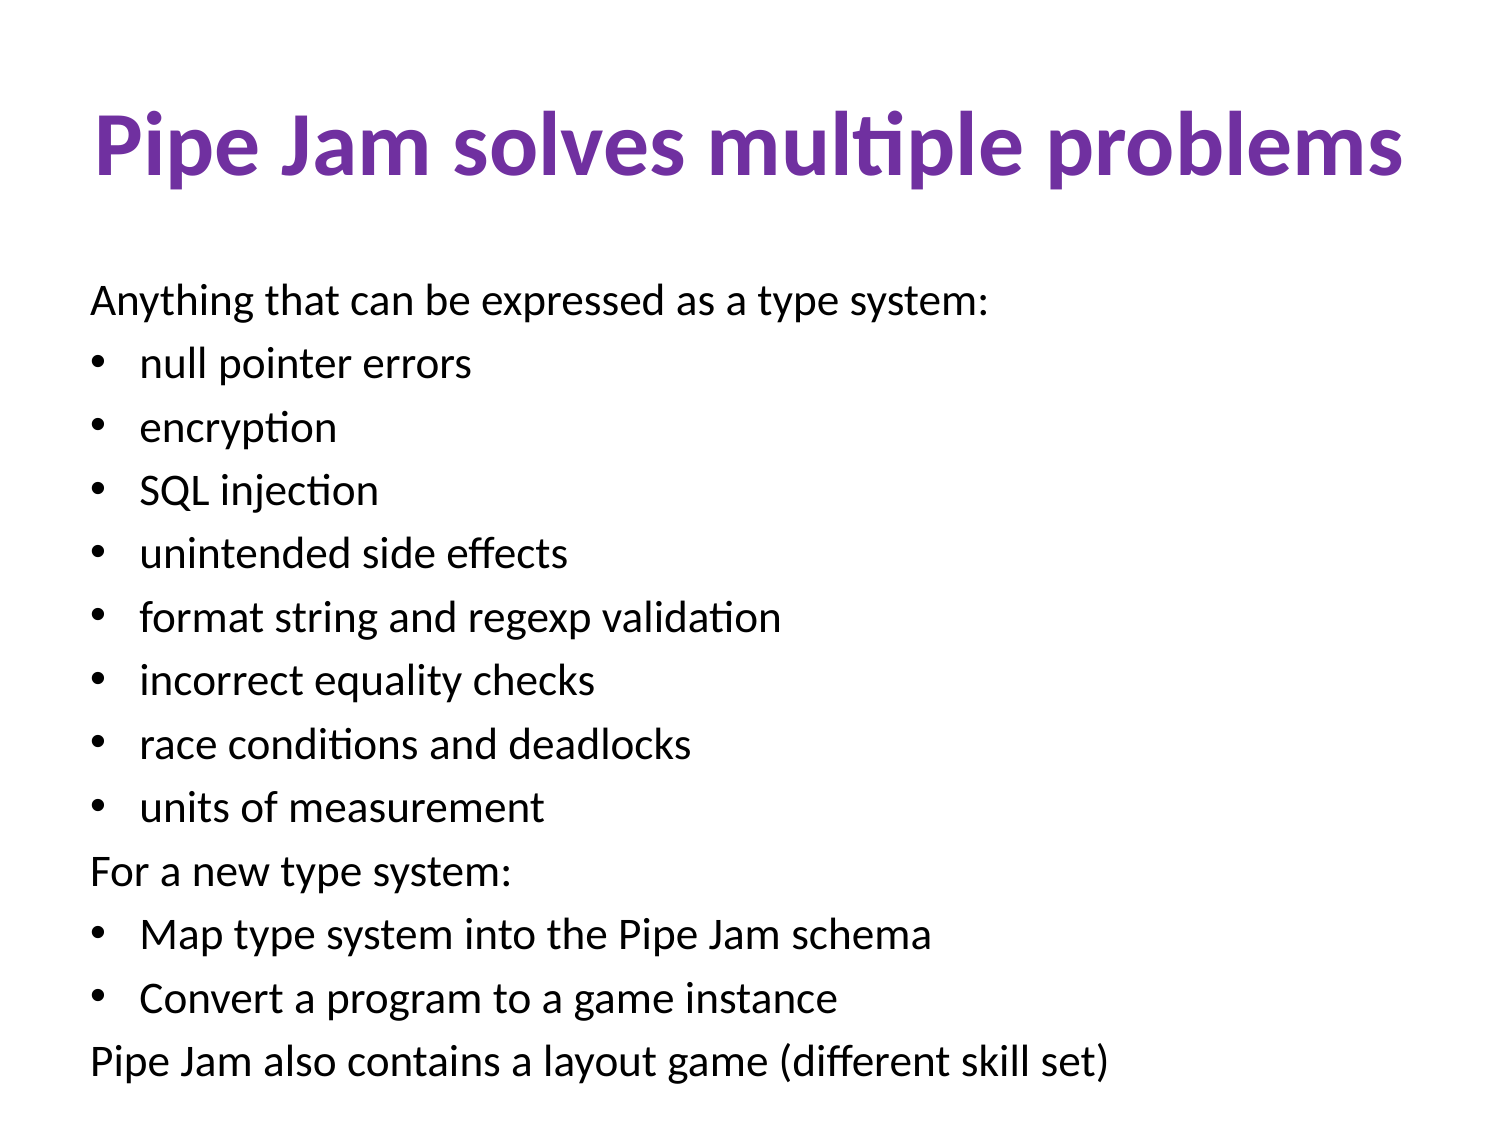

# Pipe Jam solves multiple problems
Anything that can be expressed as a type system:
null pointer errors
encryption
SQL injection
unintended side effects
format string and regexp validation
incorrect equality checks
race conditions and deadlocks
units of measurement
For a new type system:
Map type system into the Pipe Jam schema
Convert a program to a game instance
Pipe Jam also contains a layout game (different skill set)